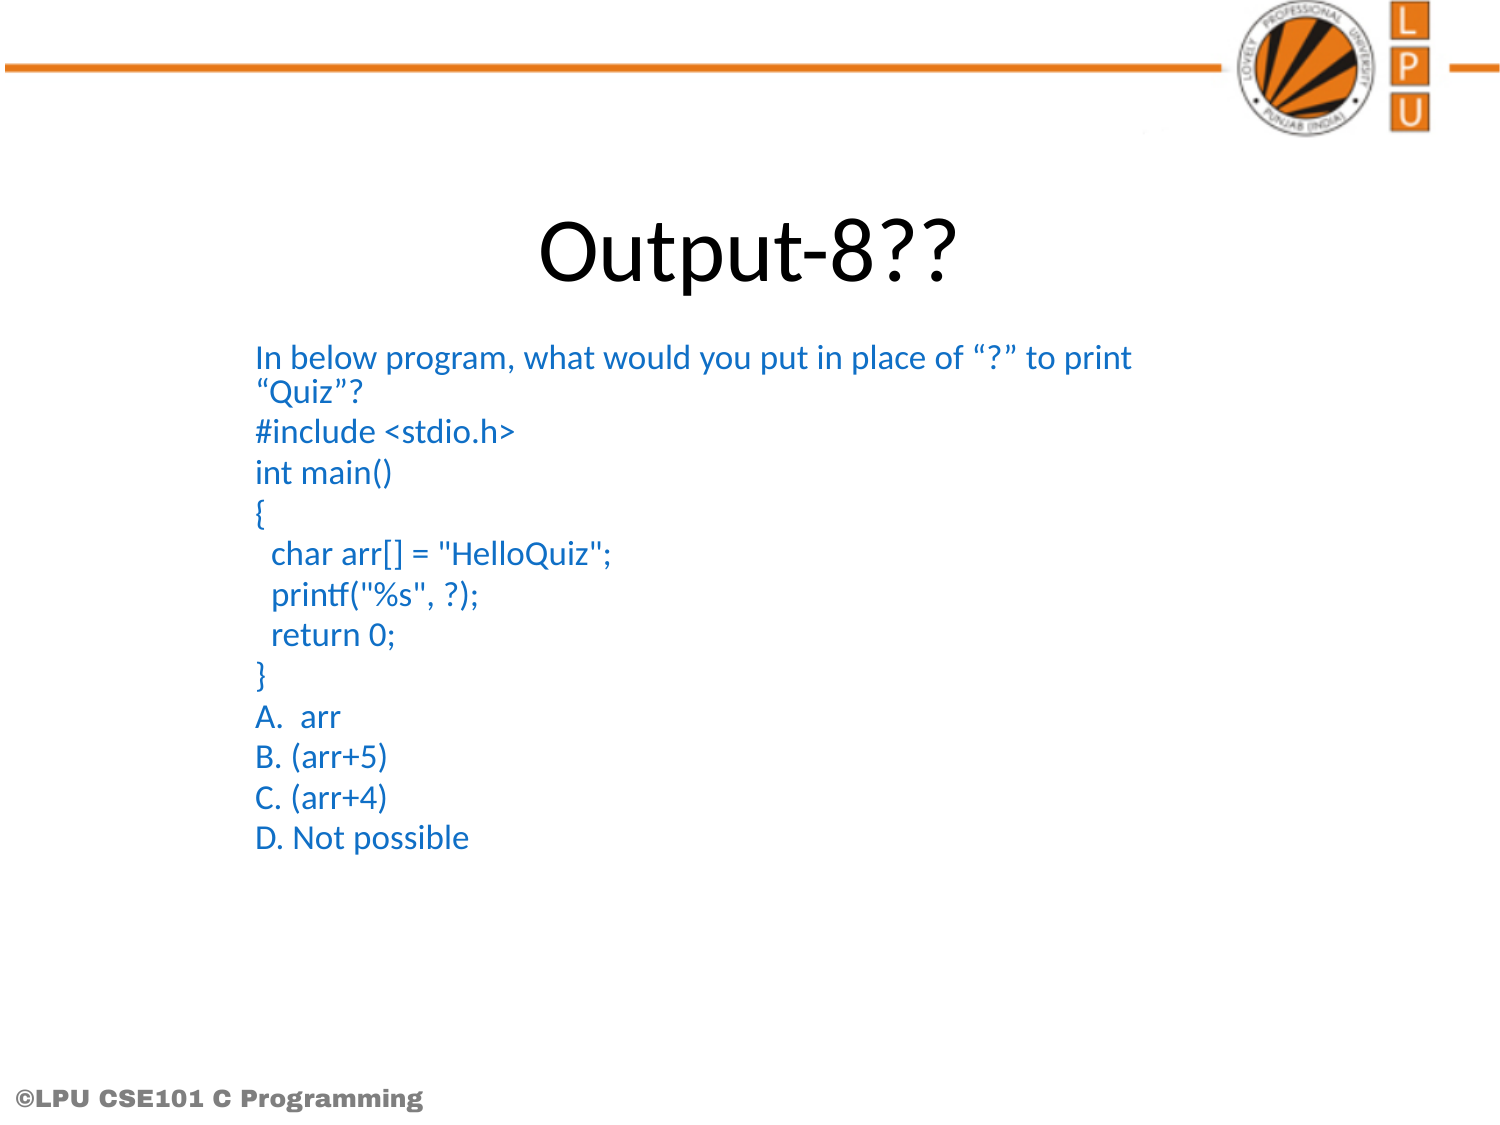

# Output-8??
In below program, what would you put in place of “?” to print “Quiz”?
#include <stdio.h>
int main()
{
  char arr[] = "HelloQuiz";
  printf("%s", ?);
  return 0;
}
A.  arr
B. (arr+5)
C. (arr+4)
D. Not possible